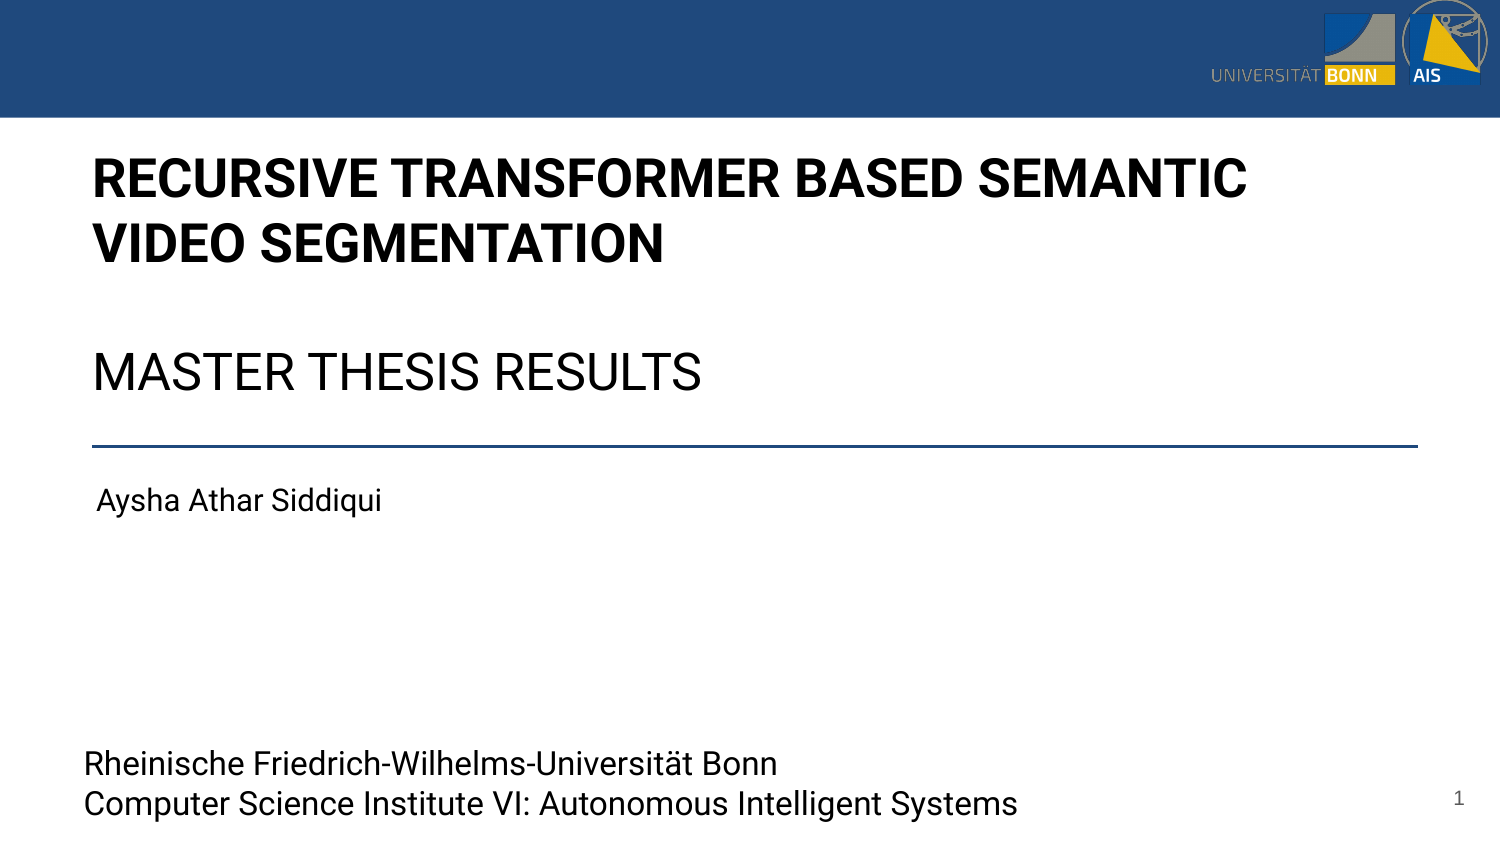

RECURSIVE TRANSFORMER BASED SEMANTIC
VIDEO SEGMENTATION

MASTER THESIS RESULTS
Aysha Athar Siddiqui
Rheinische Friedrich-Wilhelms-Universität Bonn
Computer Science Institute VI: Autonomous Intelligent Systems
1